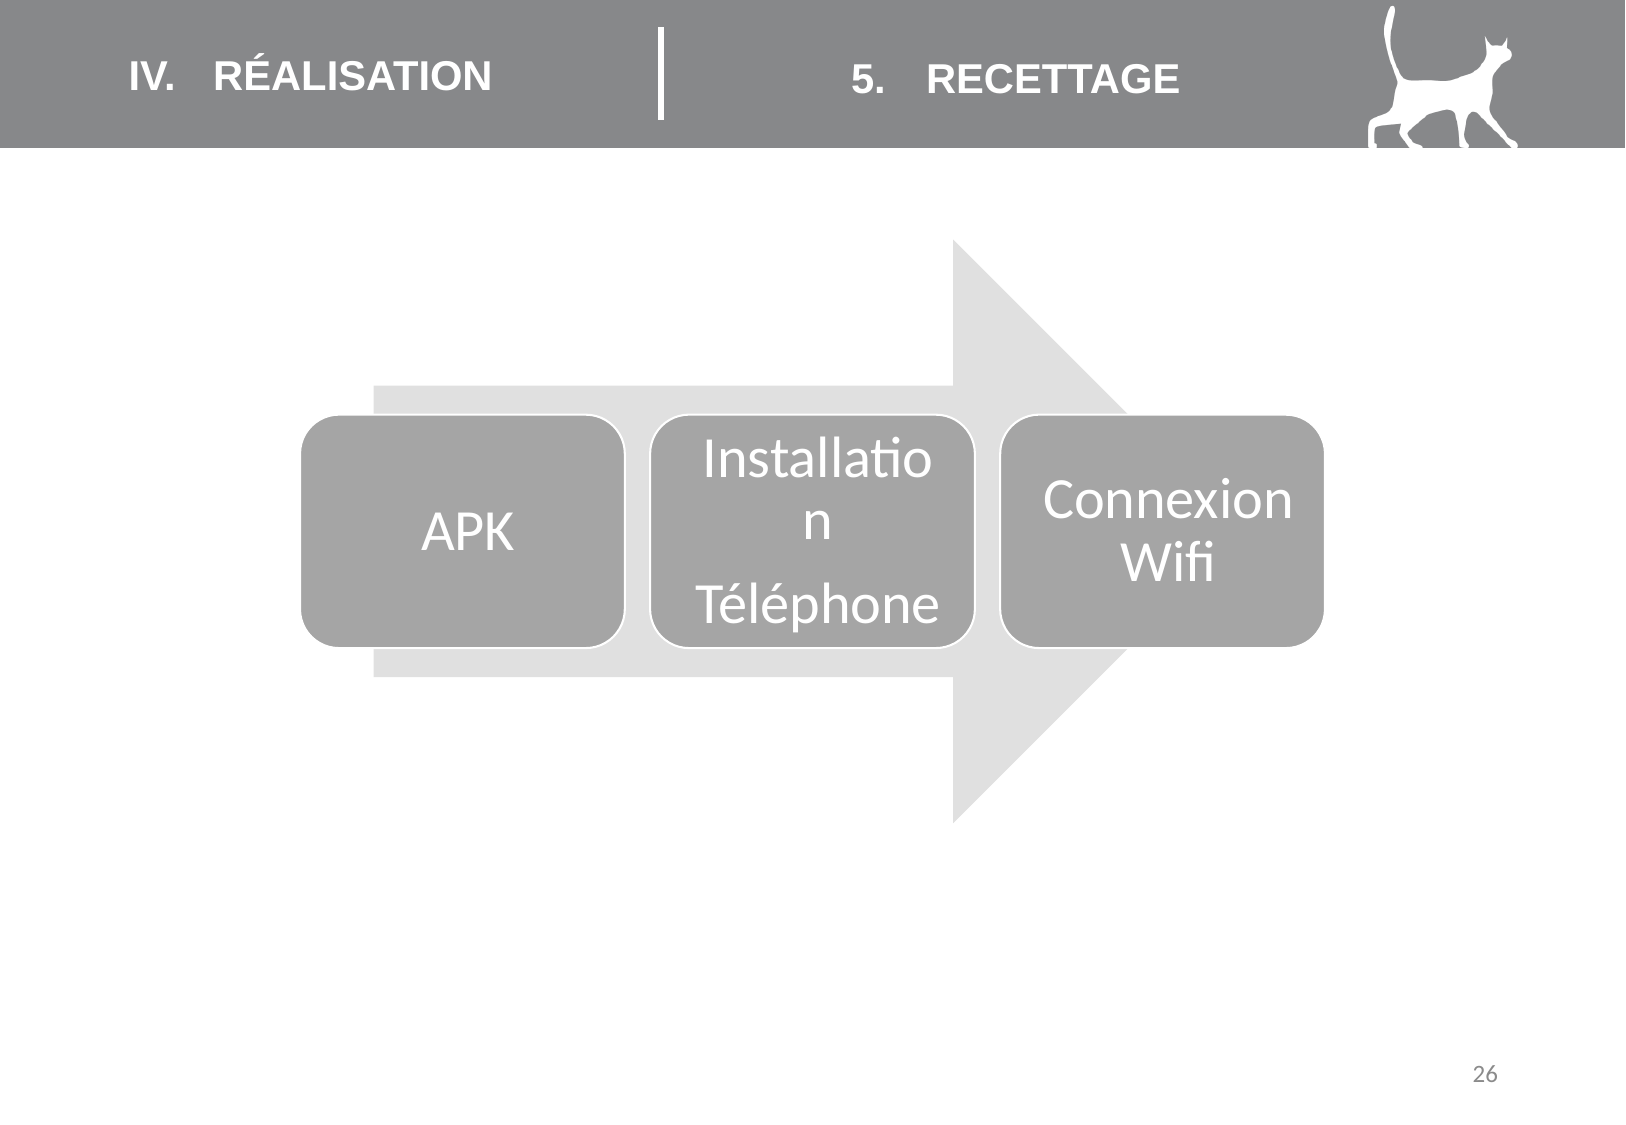

# Réalisation
Recettage
APK
Installation
Téléphone
Connexion Wifi
26